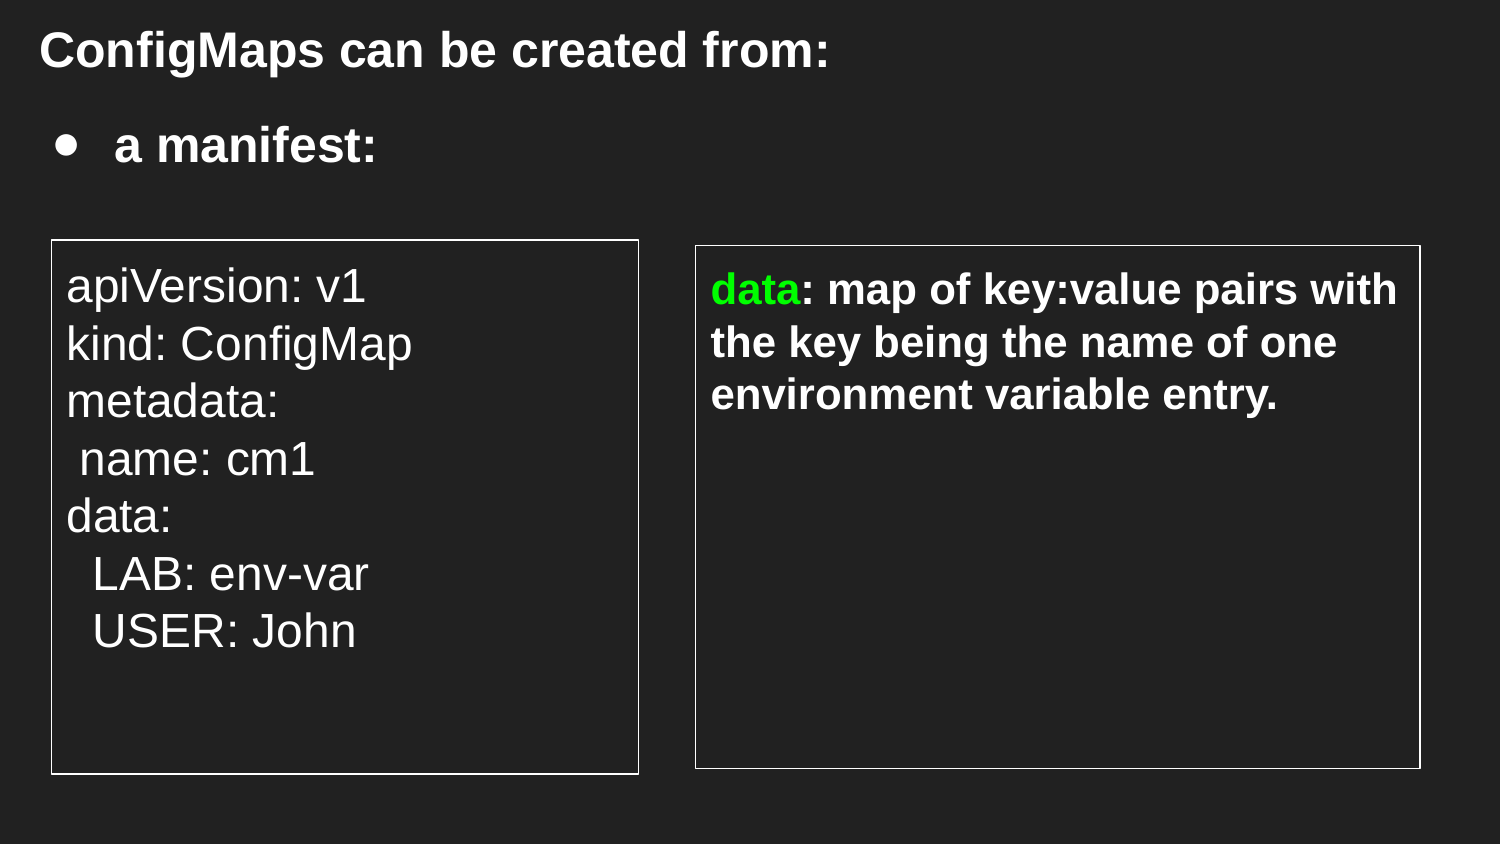

# ConfigMaps can be created from:
a manifest:

apiVersion: v1
kind: ConfigMap
metadata:
 name: cm1
data:
  LAB: env-var
  USER: John
data: map of key:value pairs with the key being the name of one environment variable entry.